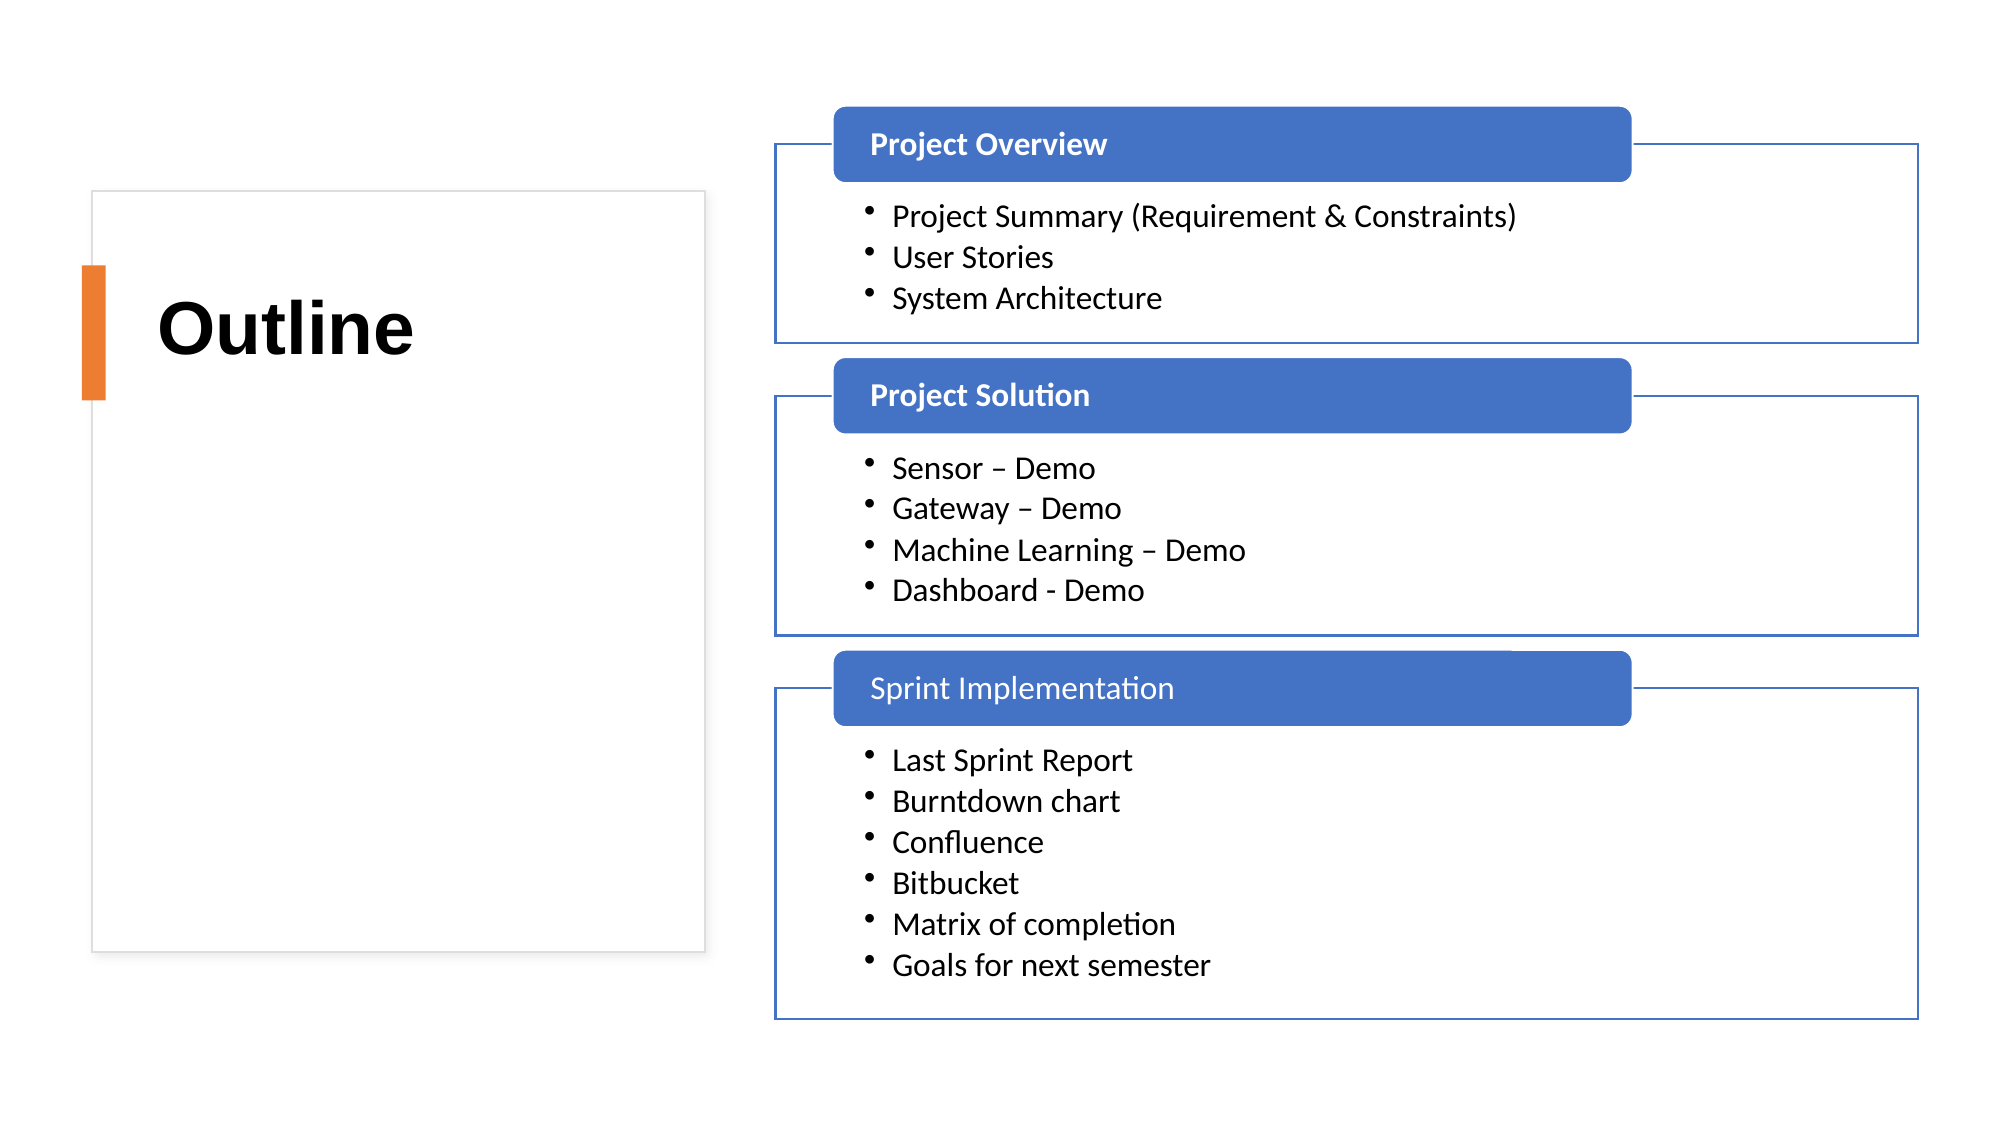

Project Summary (Requirement & Constraints)
User Stories
System Architecture
Project Overview
Sensor – Demo
Gateway – Demo
Machine Learning – Demo
Dashboard - Demo
Project Solution
Last Sprint Report
Burntdown chart
Confluence
Bitbucket
Matrix of completion
Goals for next semester
Sprint Implementation

# Outline